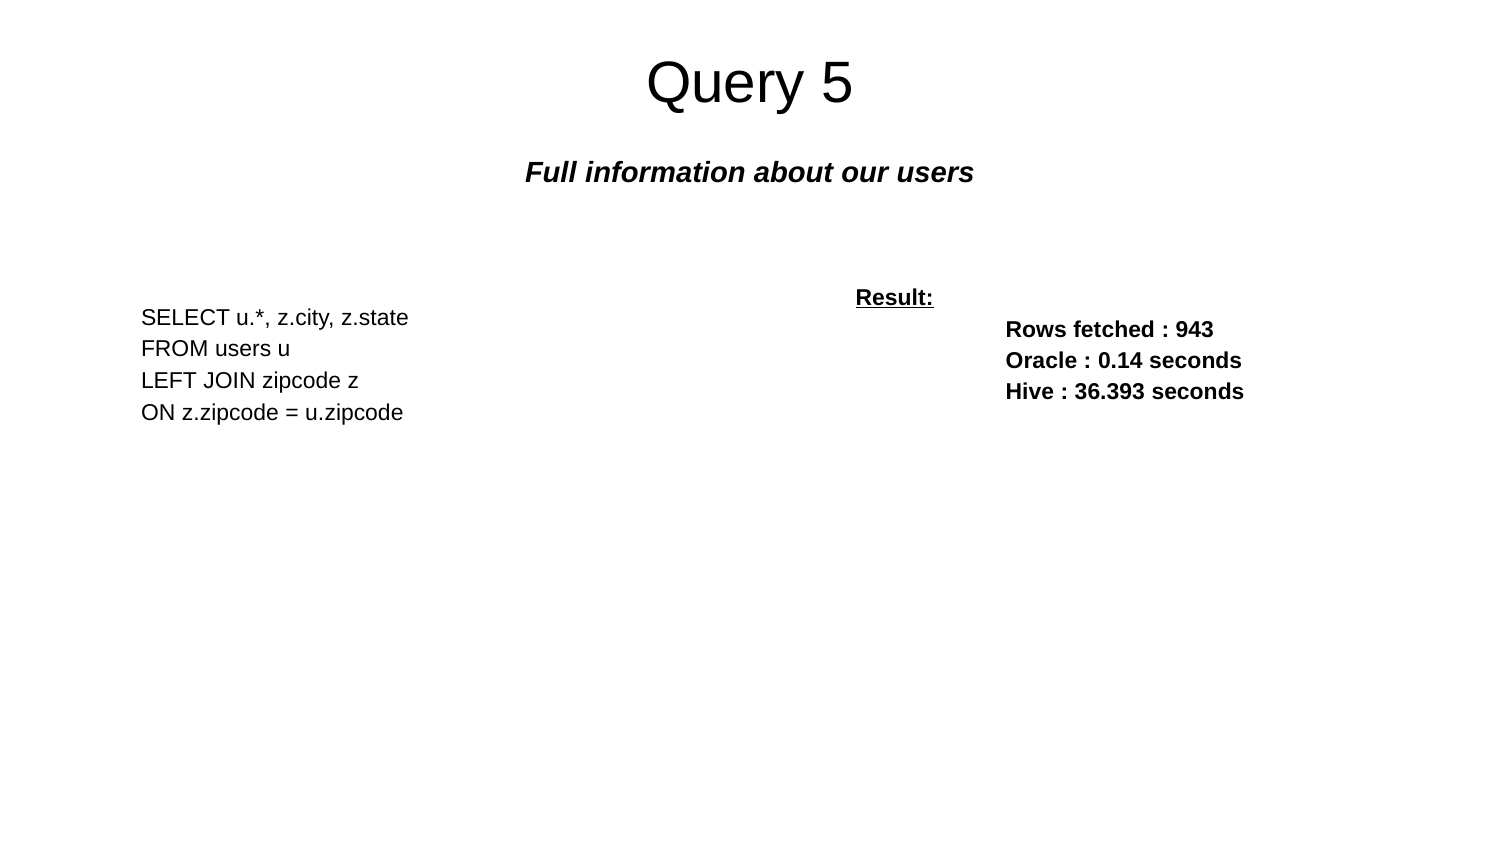

Query 5

Full information about our users

Result:
	Rows fetched : 943
	Oracle : 0.14 seconds
	Hive : 36.393 seconds

SELECT u.*, z.city, z.state
FROM users u
LEFT JOIN zipcode z
ON z.zipcode = u.zipcode